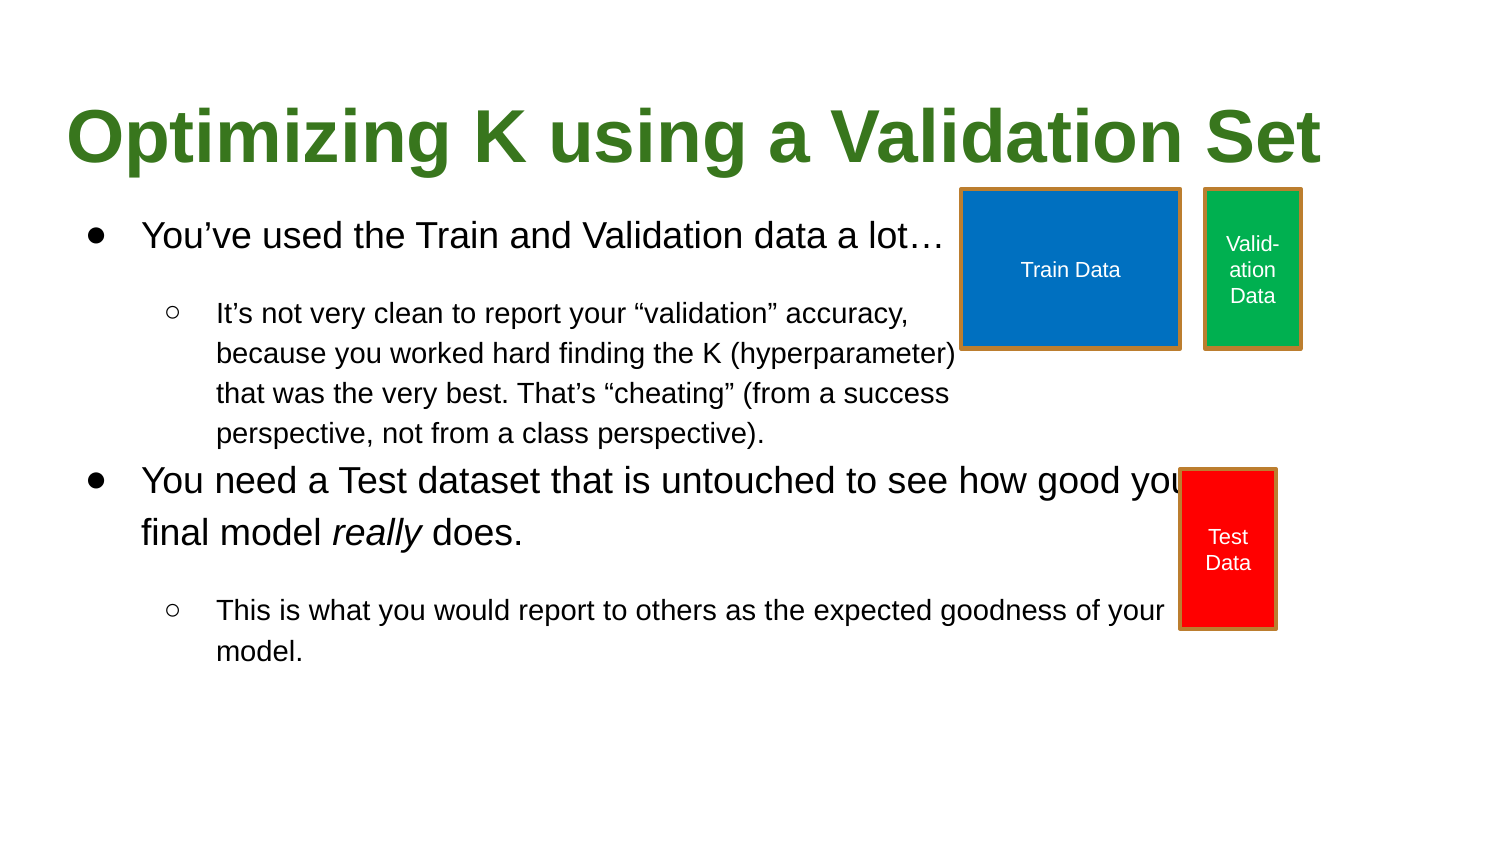

# Optimizing K using a Validation Set
Valid-ation Data
You’ve used the Train and Validation data a lot…
It’s not very clean to report your “validation” accuracy,
because you worked hard finding the K (hyperparameter)
that was the very best. That’s “cheating” (from a success
perspective, not from a class perspective).
You need a Test dataset that is untouched to see how good your
final model really does.
This is what you would report to others as the expected goodness of your
model.
Train Data
Test Data